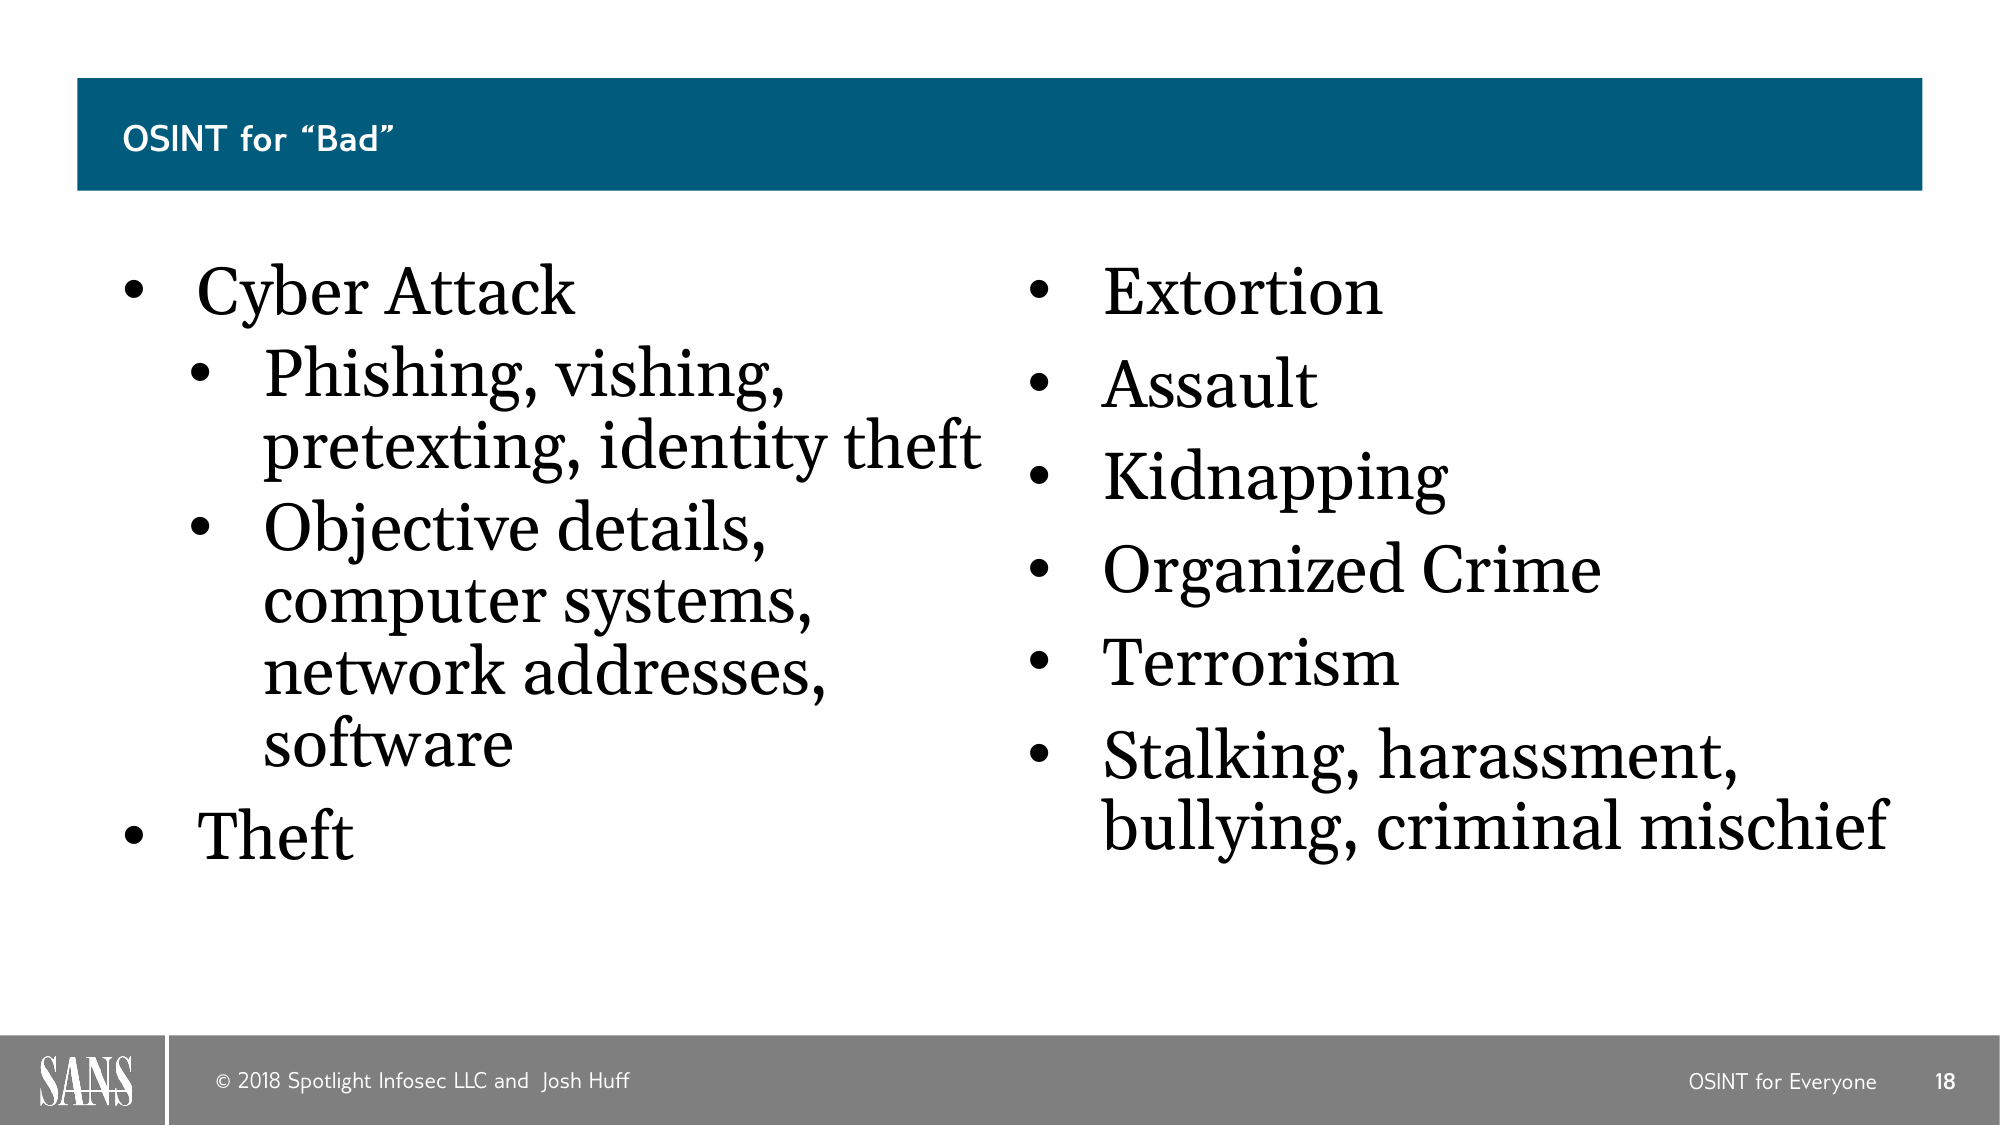

# OSINT for “Bad”
Cyber Attack
Phishing, vishing, pretexting, identity theft
Objective details, computer systems, network addresses, software
Theft
Extortion
Assault
Kidnapping
Organized Crime
Terrorism
Stalking, harassment, bullying, criminal mischief
OSINT for Everyone
18